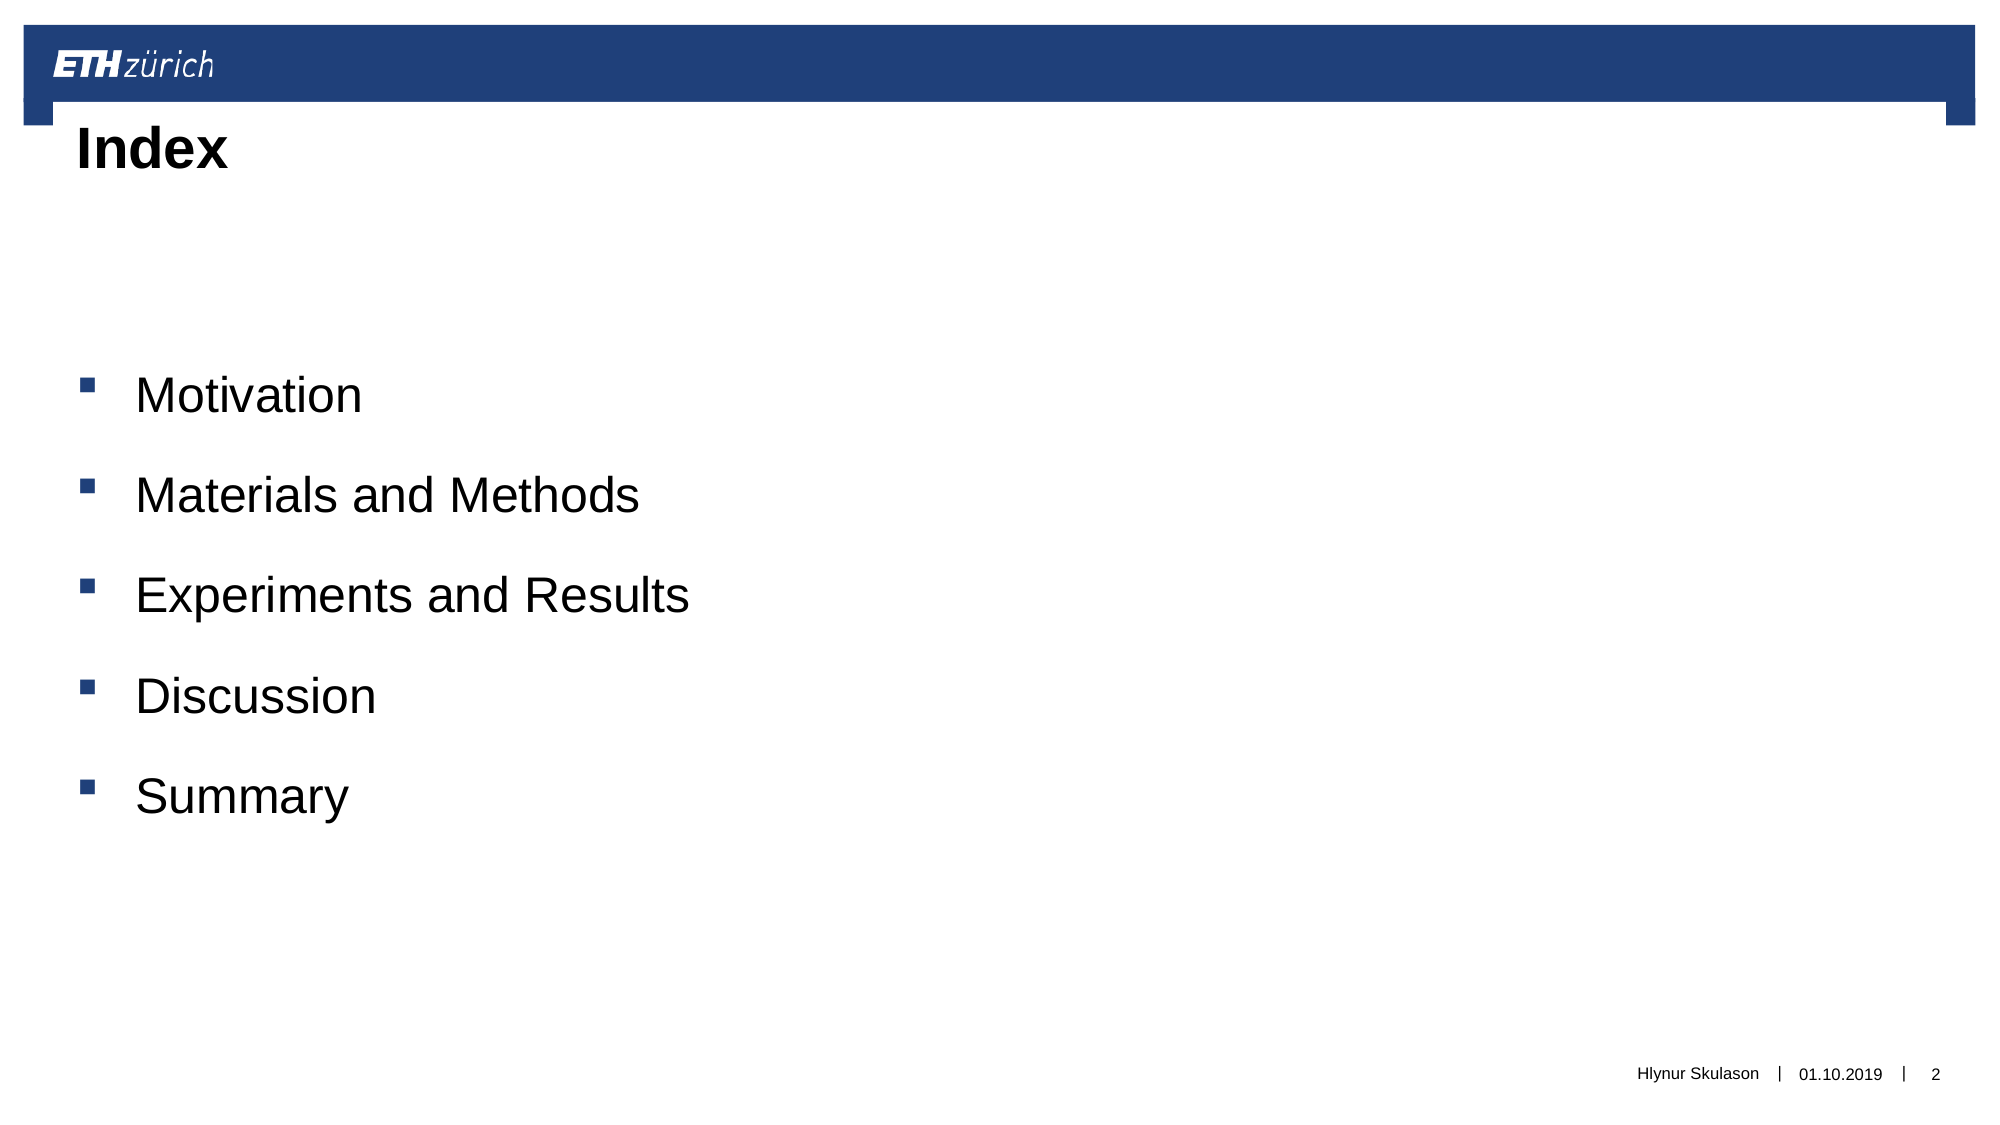

# Index
Motivation
Materials and Methods
Experiments and Results
Discussion
Summary
Hlynur Skulason
01.10.2019
2